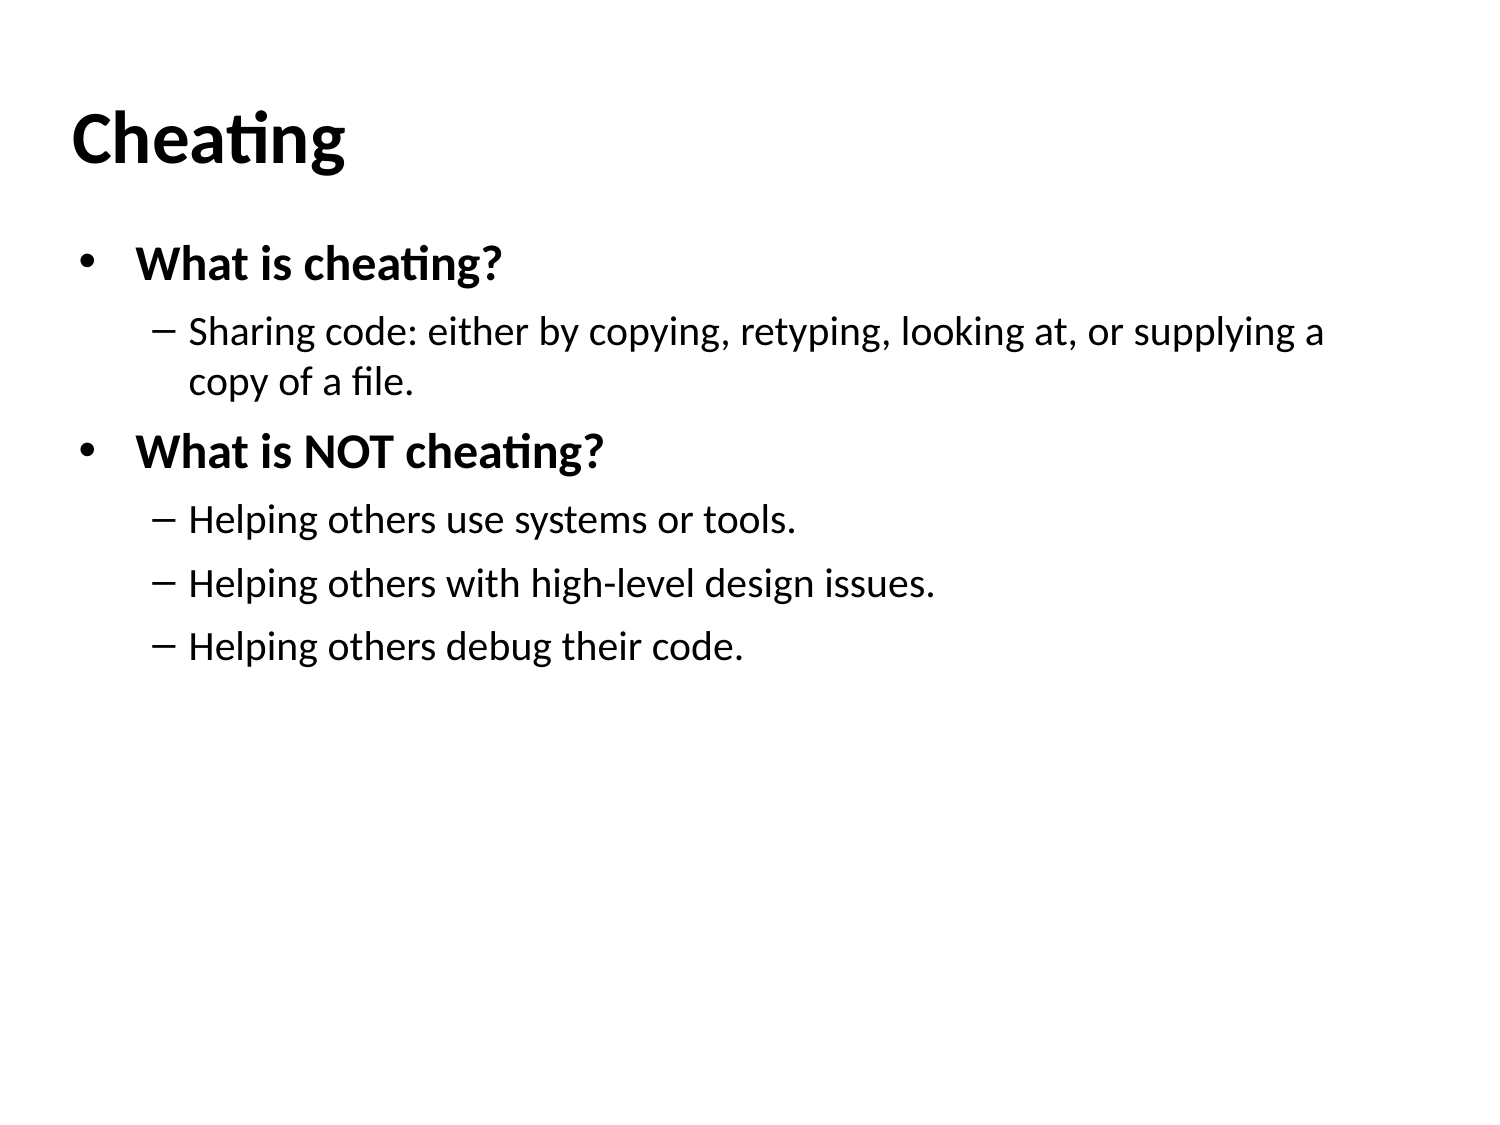

# Cheating
What is cheating?
Sharing code: either by copying, retyping, looking at, or supplying a copy of a file.
What is NOT cheating?
Helping others use systems or tools.
Helping others with high-level design issues.
Helping others debug their code.